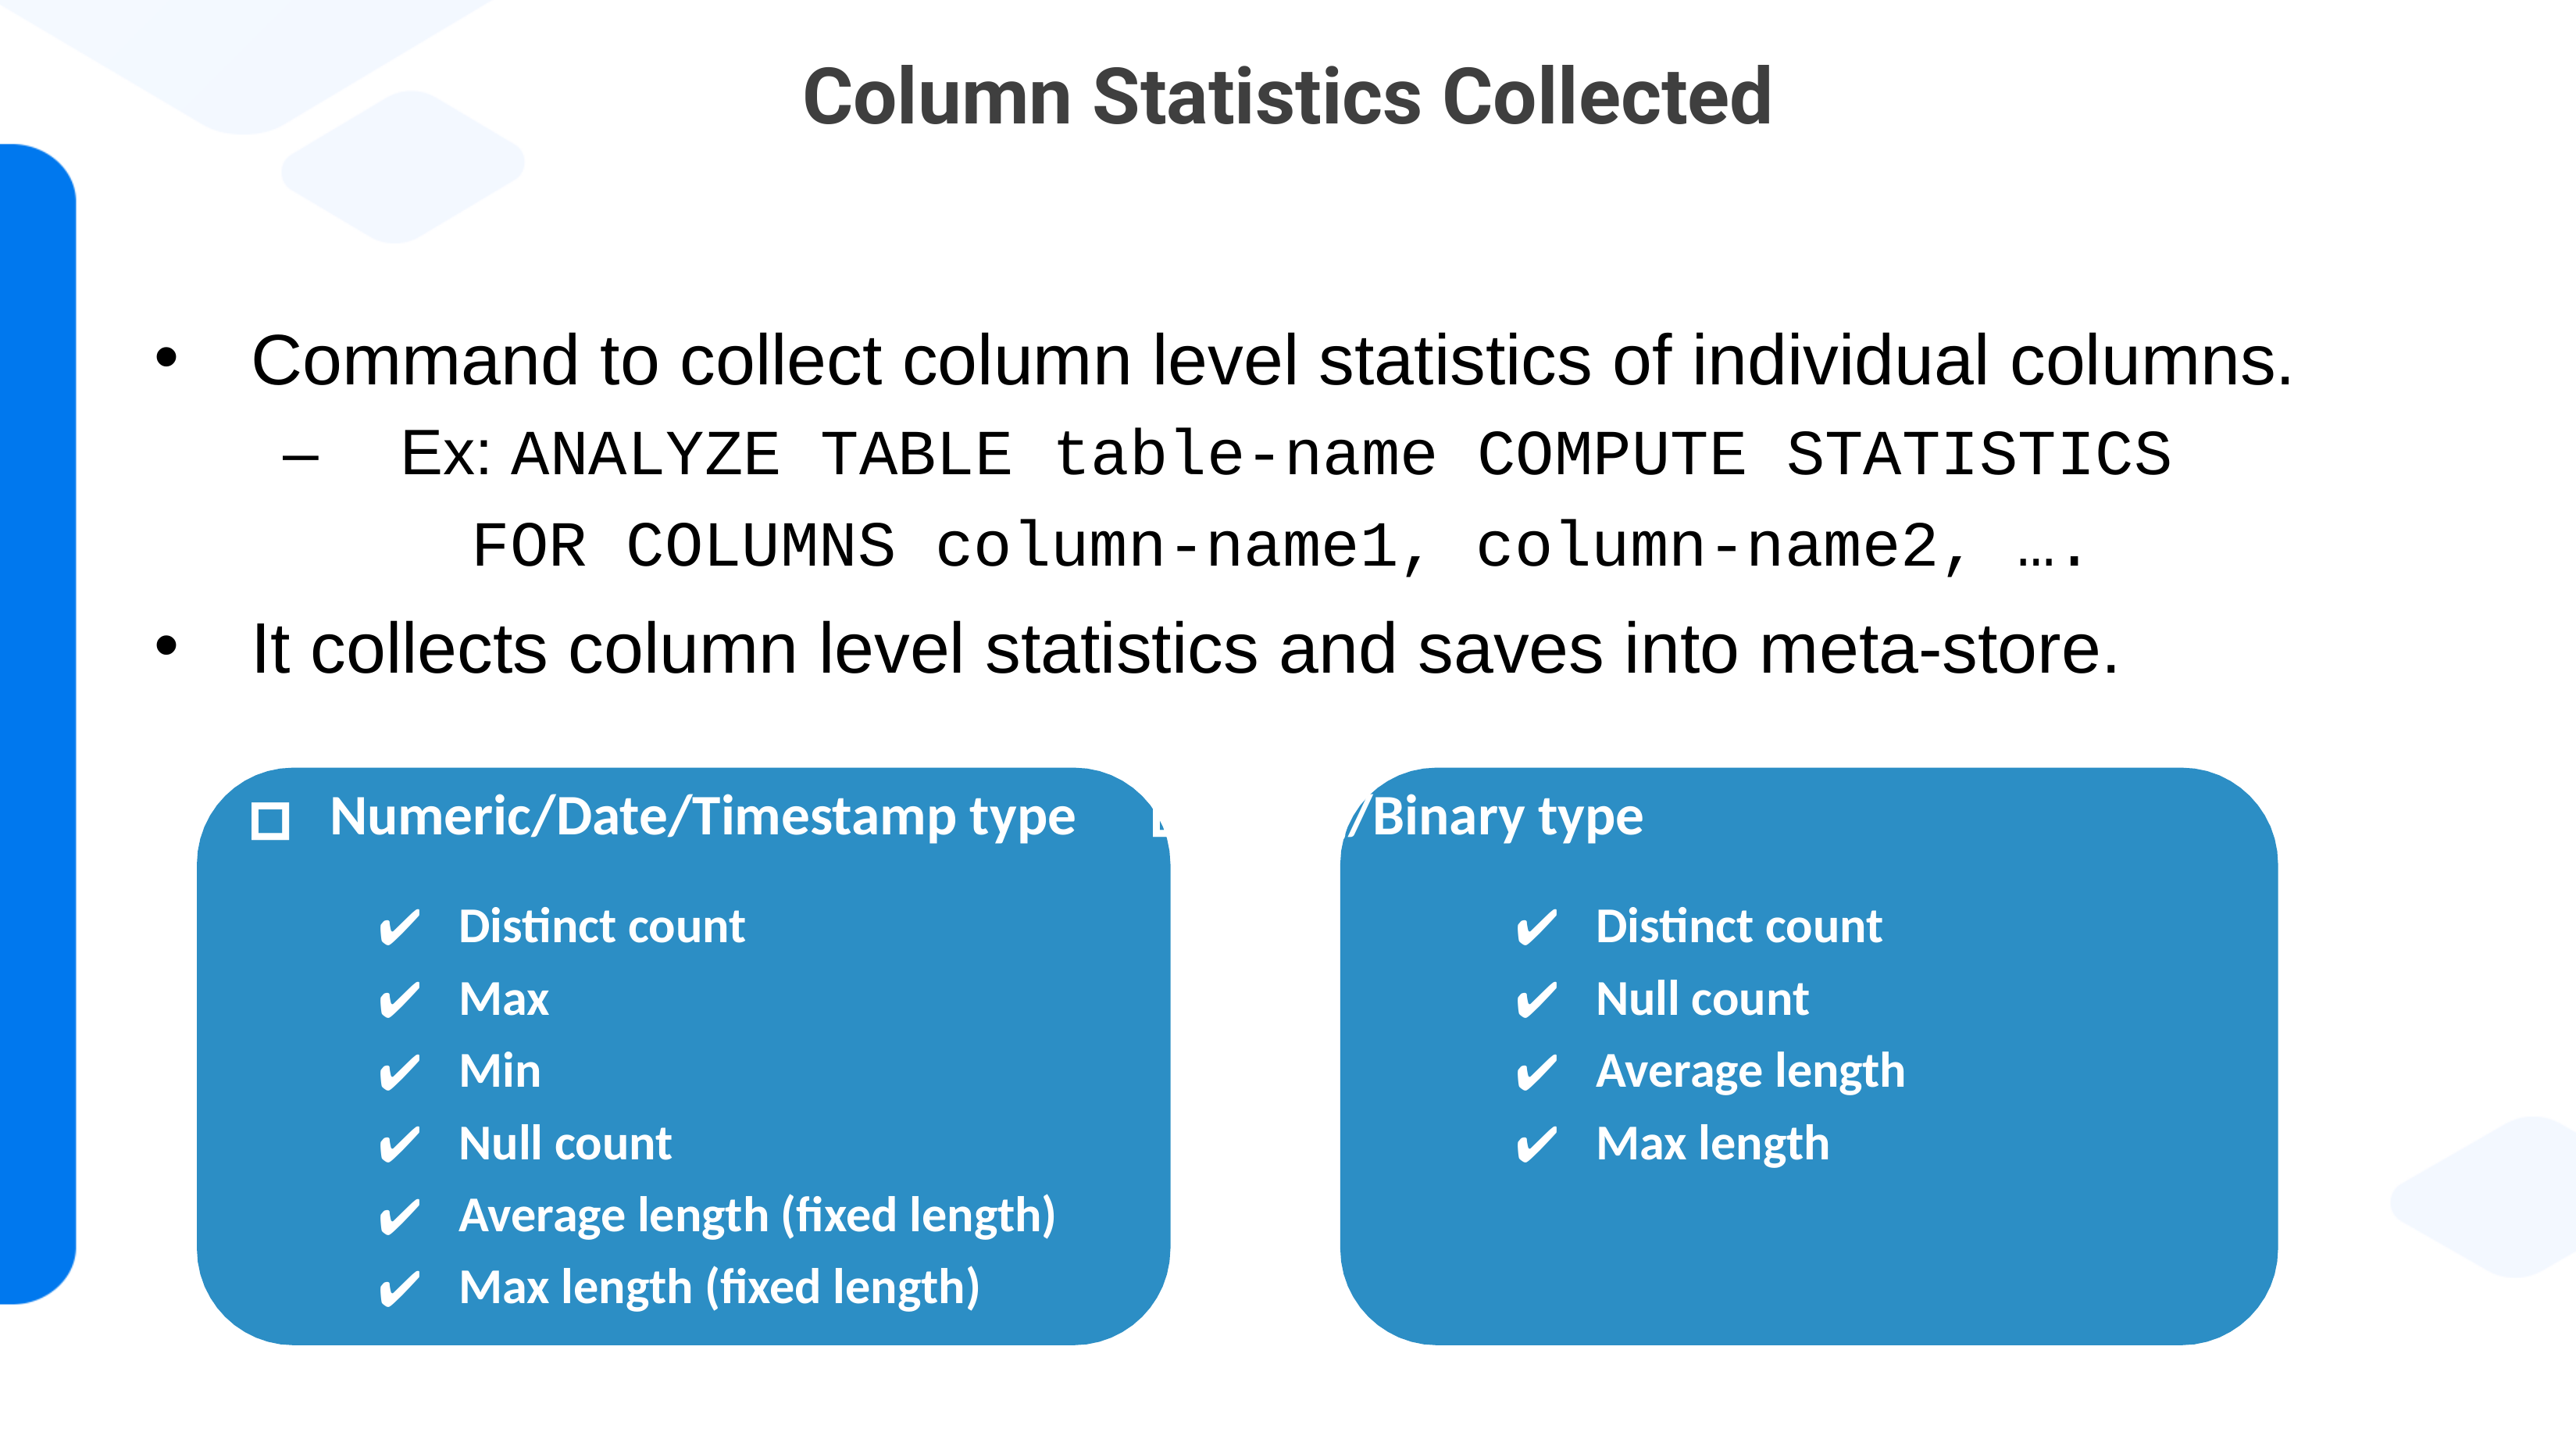

# Column Statistics Collected
Command to collect column level statistics of individual columns.
–	Ex: ANALYZE TABLE table-name COMPUTE STATISTICS
FOR COLUMNS column-name1, column-name2, ….
It collects column level statistics and saves into meta-store.

Numeric/Date/Timestamp type	🞐 String/Binary type

Distinct count
Max
Min
Null count
Average length (fixed length)
Max length (fixed length)
Distinct count
Null count
Average length
Max length
Page 76